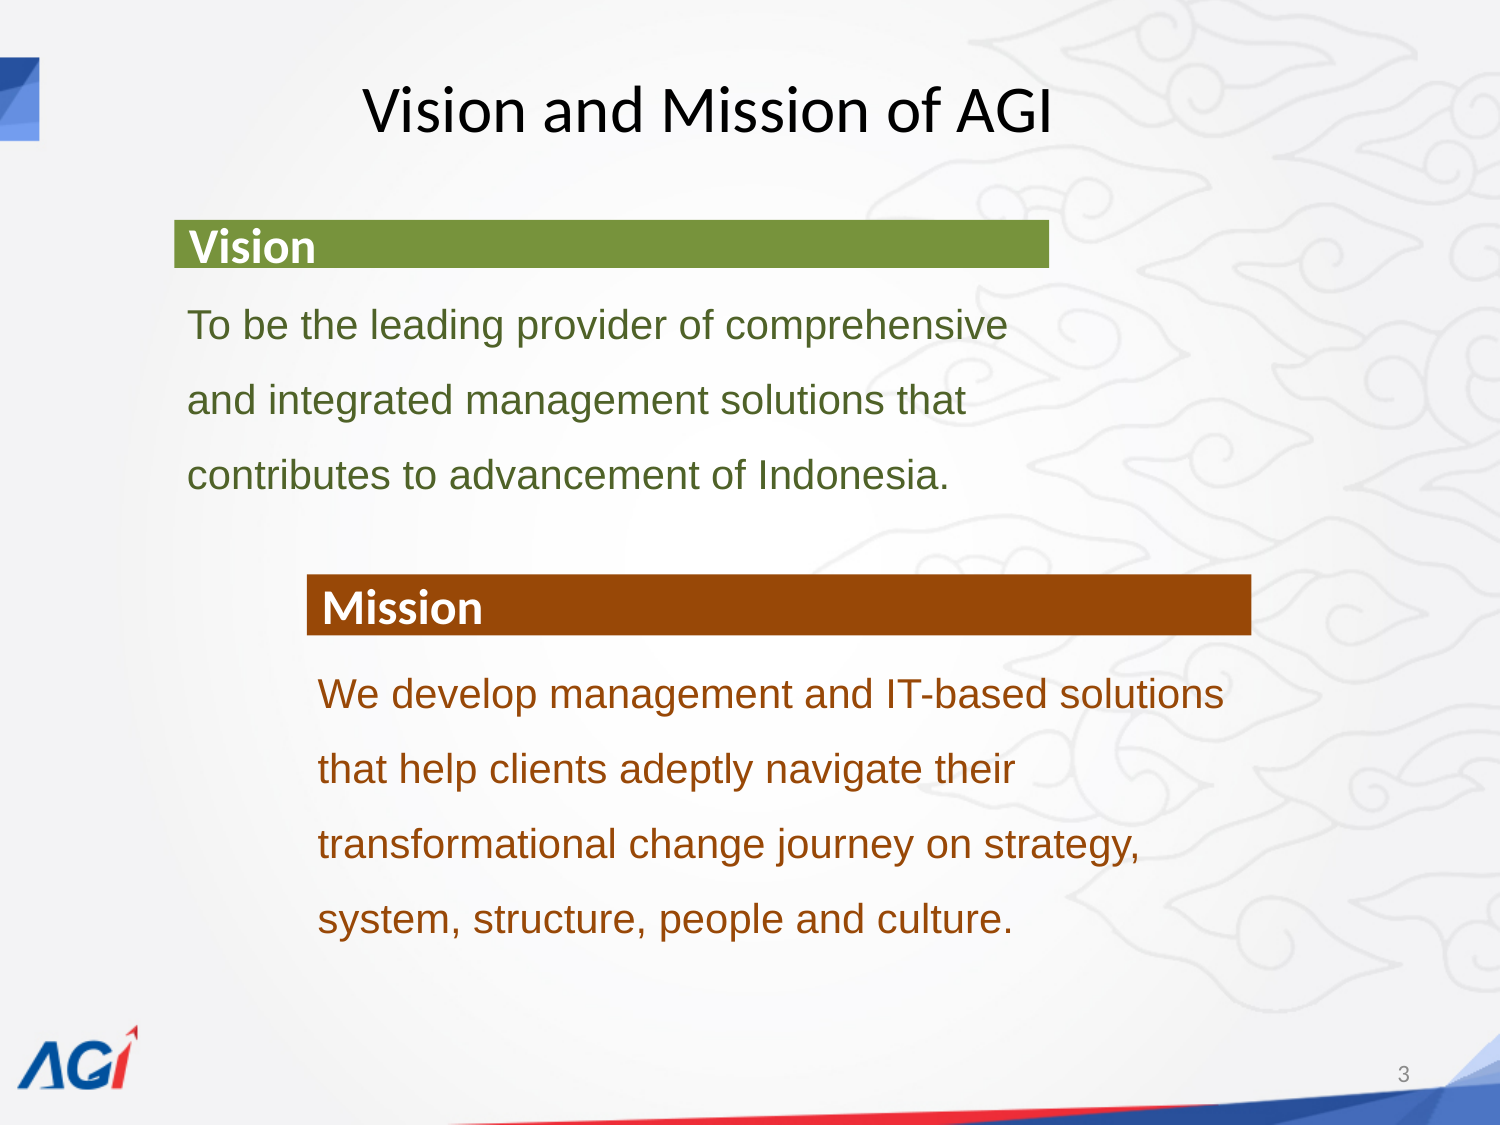

# Vision and Mission of AGI
Vision
To be the leading provider of comprehensive and integrated management solutions that contributes to advancement of Indonesia.
Mission
We develop management and IT-based solutions that help clients adeptly navigate their transformational change journey on strategy, system, structure, people and culture.
3